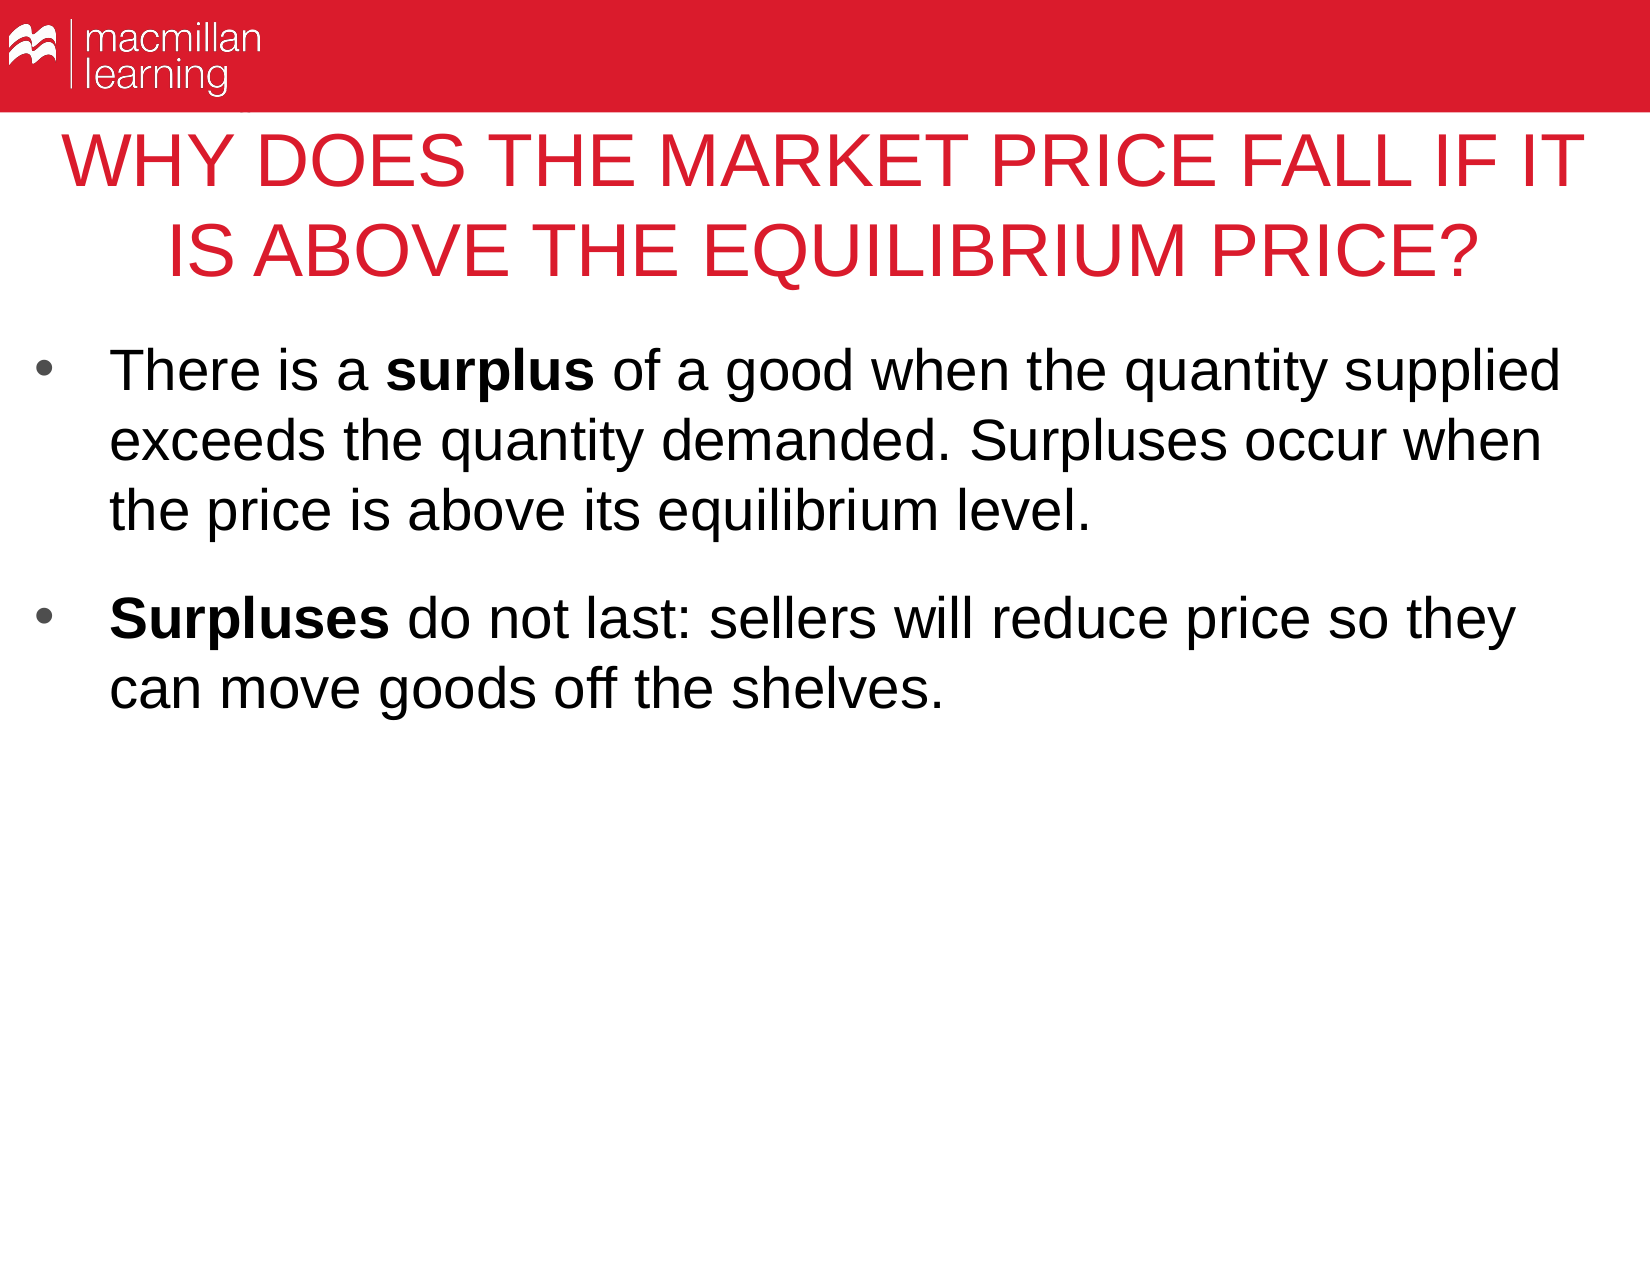

# WHY DOES THE MARKET PRICE FALL IF IT IS ABOVE THE EQUILIBRIUM PRICE?
There is a surplus of a good when the quantity supplied exceeds the quantity demanded. Surpluses occur when the price is above its equilibrium level.
Surpluses do not last: sellers will reduce price so they can move goods off the shelves.